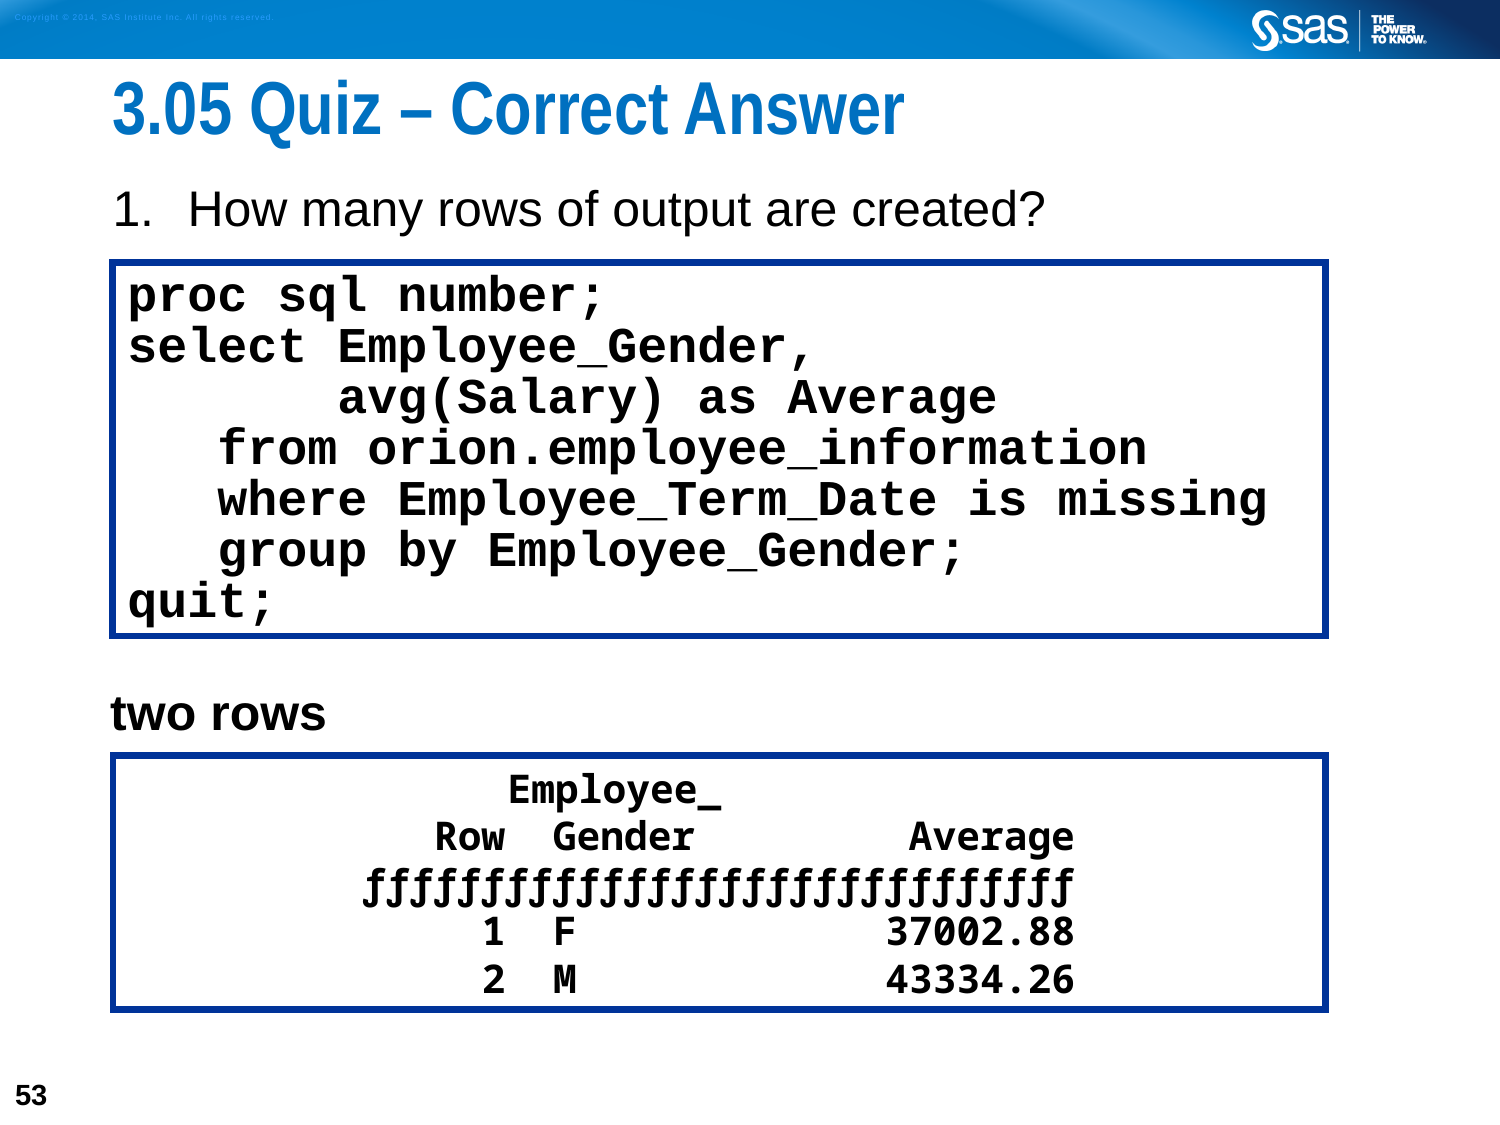

# 3.05 Quiz – Correct Answer
1.	How many rows of output are created?
proc sql number;
select Employee_Gender,
       avg(Salary) as Average
   from orion.employee_information
   where Employee_Term_Date is missing
   group by Employee_Gender;
quit;
two rows
                Employee_
   Row  Gender         Average
ƒƒƒƒƒƒƒƒƒƒƒƒƒƒƒƒƒƒƒƒƒƒƒƒƒƒƒƒƒƒ
     1  F             37002.88
     2  M             43334.26